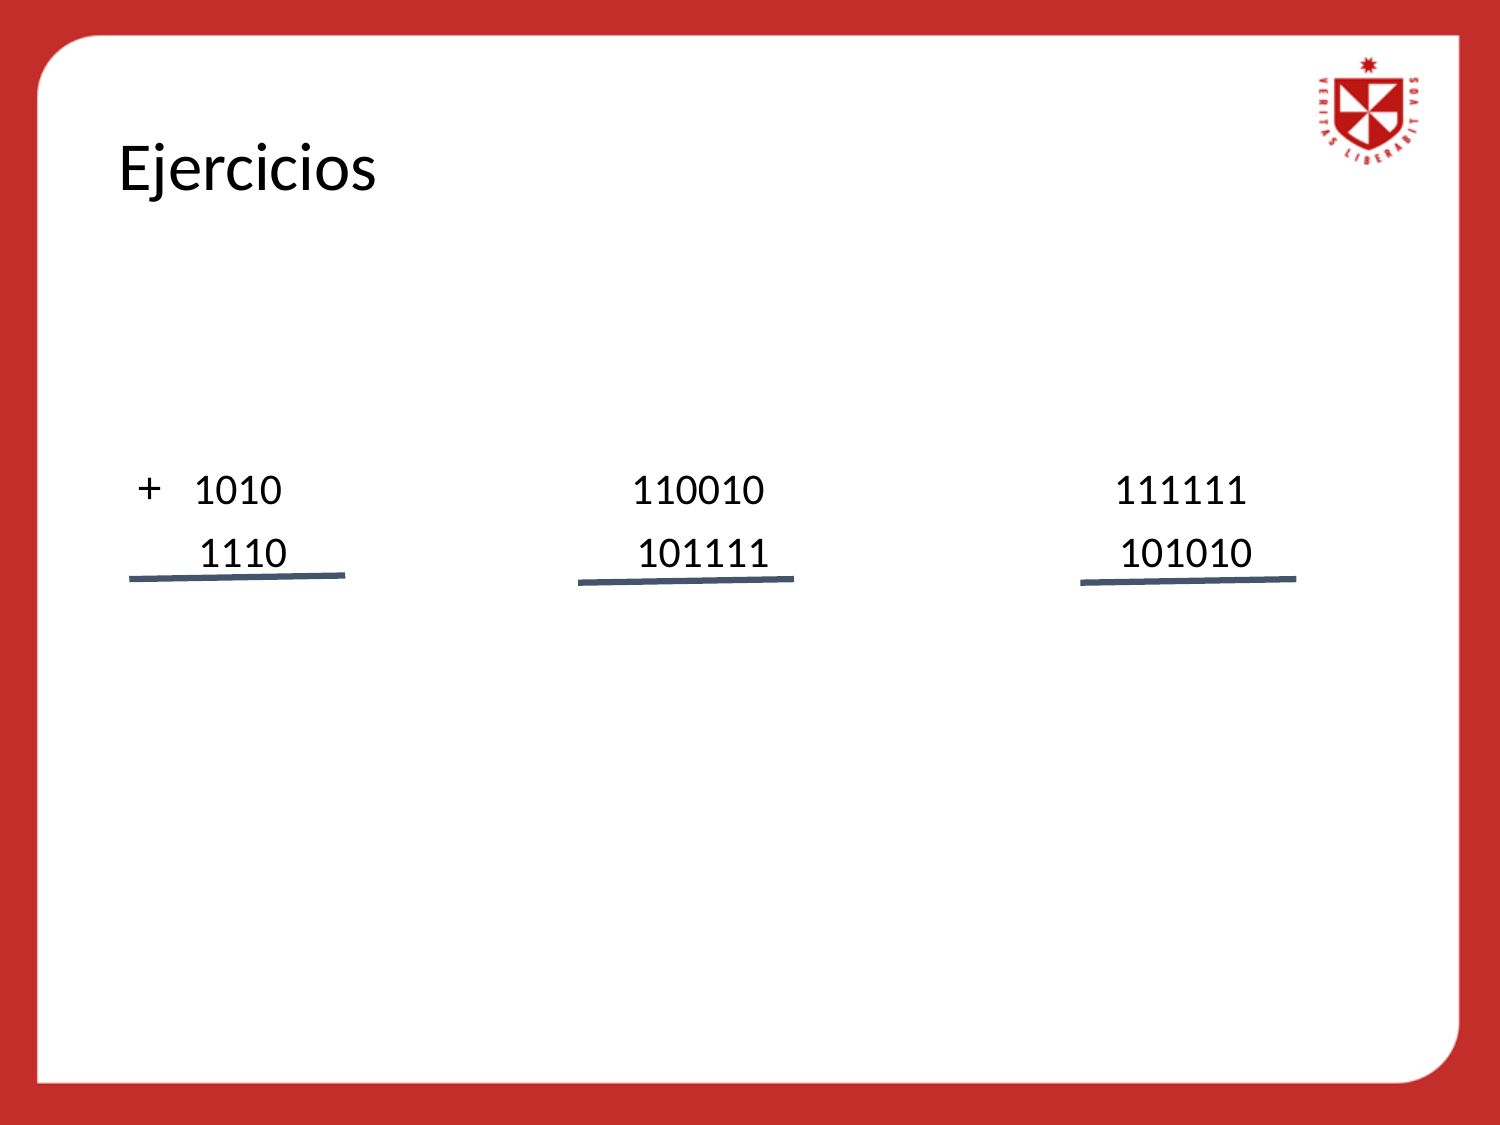

# Ejercicios
1010                                   110010                                   111111
        1110                                   101111                                   101010